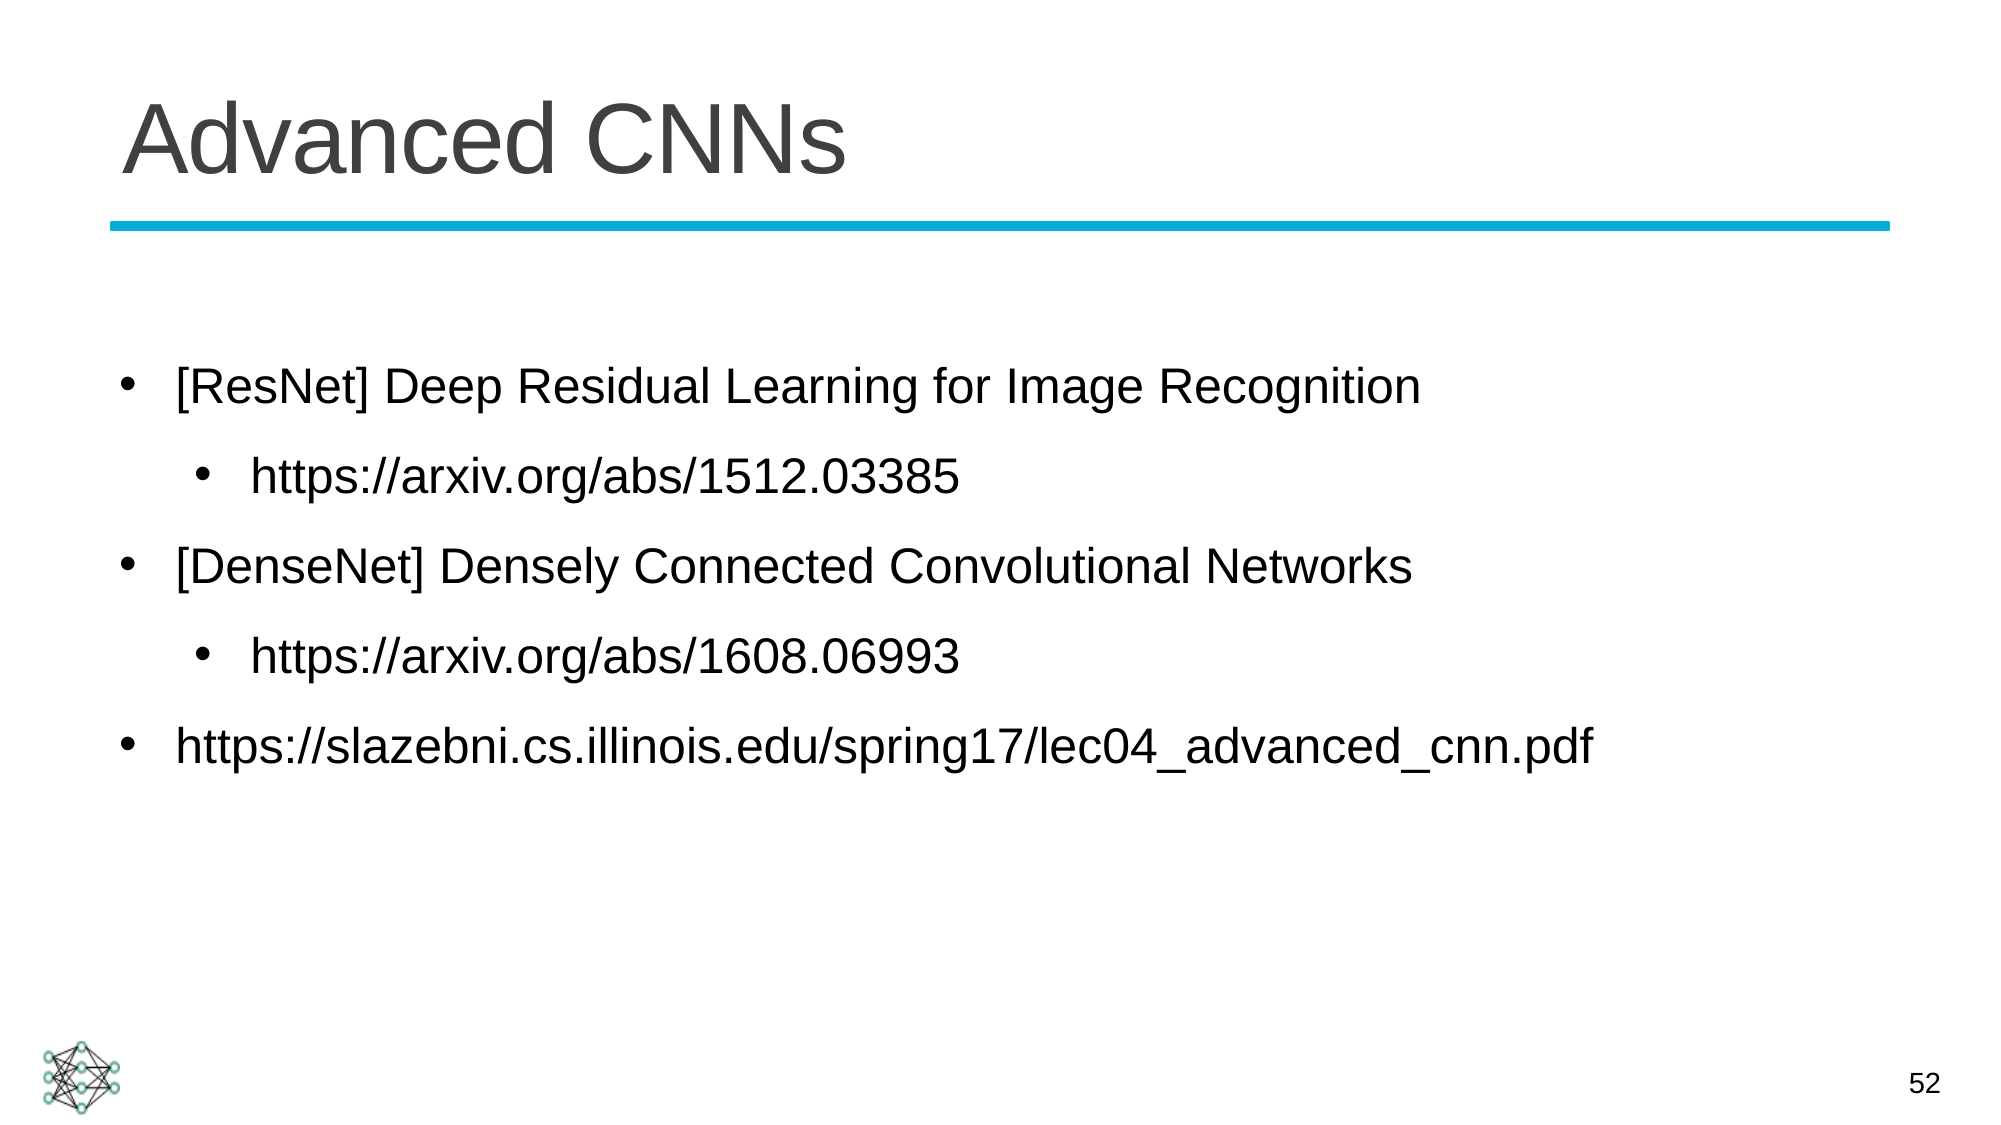

# Advanced CNNs
[ResNet] Deep Residual Learning for Image Recognition
https://arxiv.org/abs/1512.03385
[DenseNet] Densely Connected Convolutional Networks
https://arxiv.org/abs/1608.06993
https://slazebni.cs.illinois.edu/spring17/lec04_advanced_cnn.pdf
52